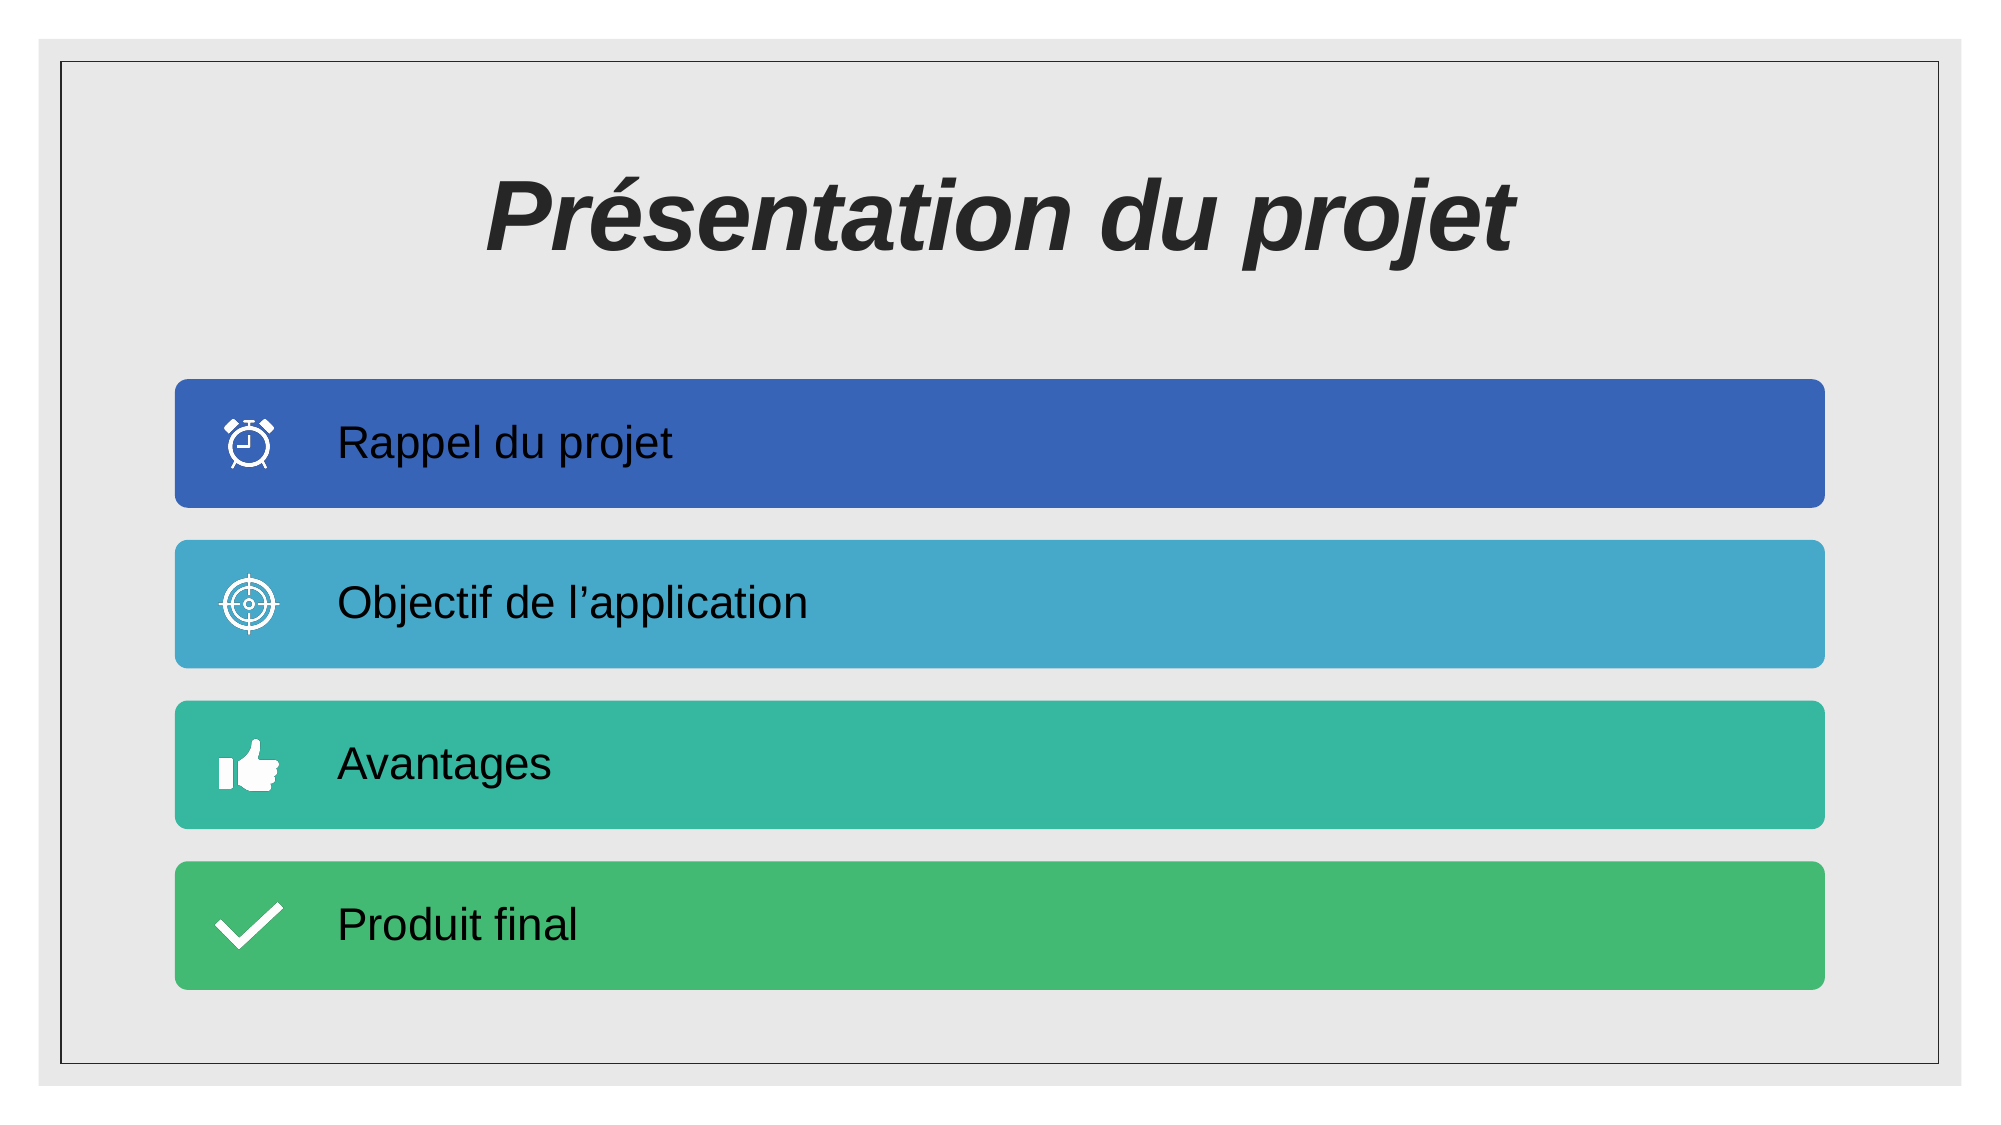

# Présentation du projet
Rappel du projet
Objectif de l’application
Avantages
Produit final